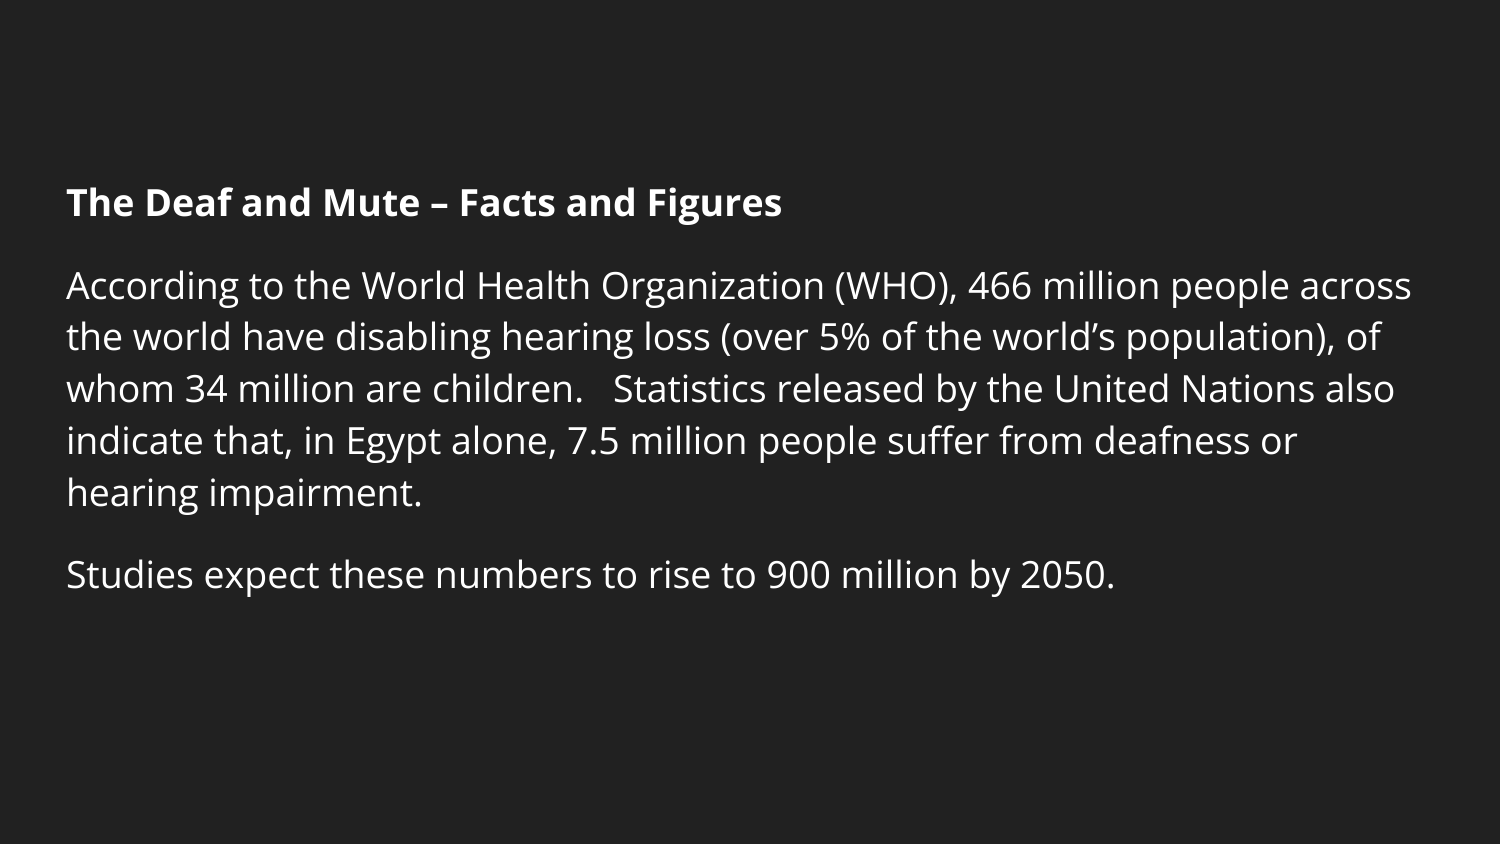

# The Deaf and Mute – Facts and Figures
According to the World Health Organization (WHO), 466 million people across the world have disabling hearing loss (over 5% of the world’s population), of whom 34 million are children.   Statistics released by the United Nations also indicate that, in Egypt alone, 7.5 million people suffer from deafness or hearing impairment.
Studies expect these numbers to rise to 900 million by 2050.